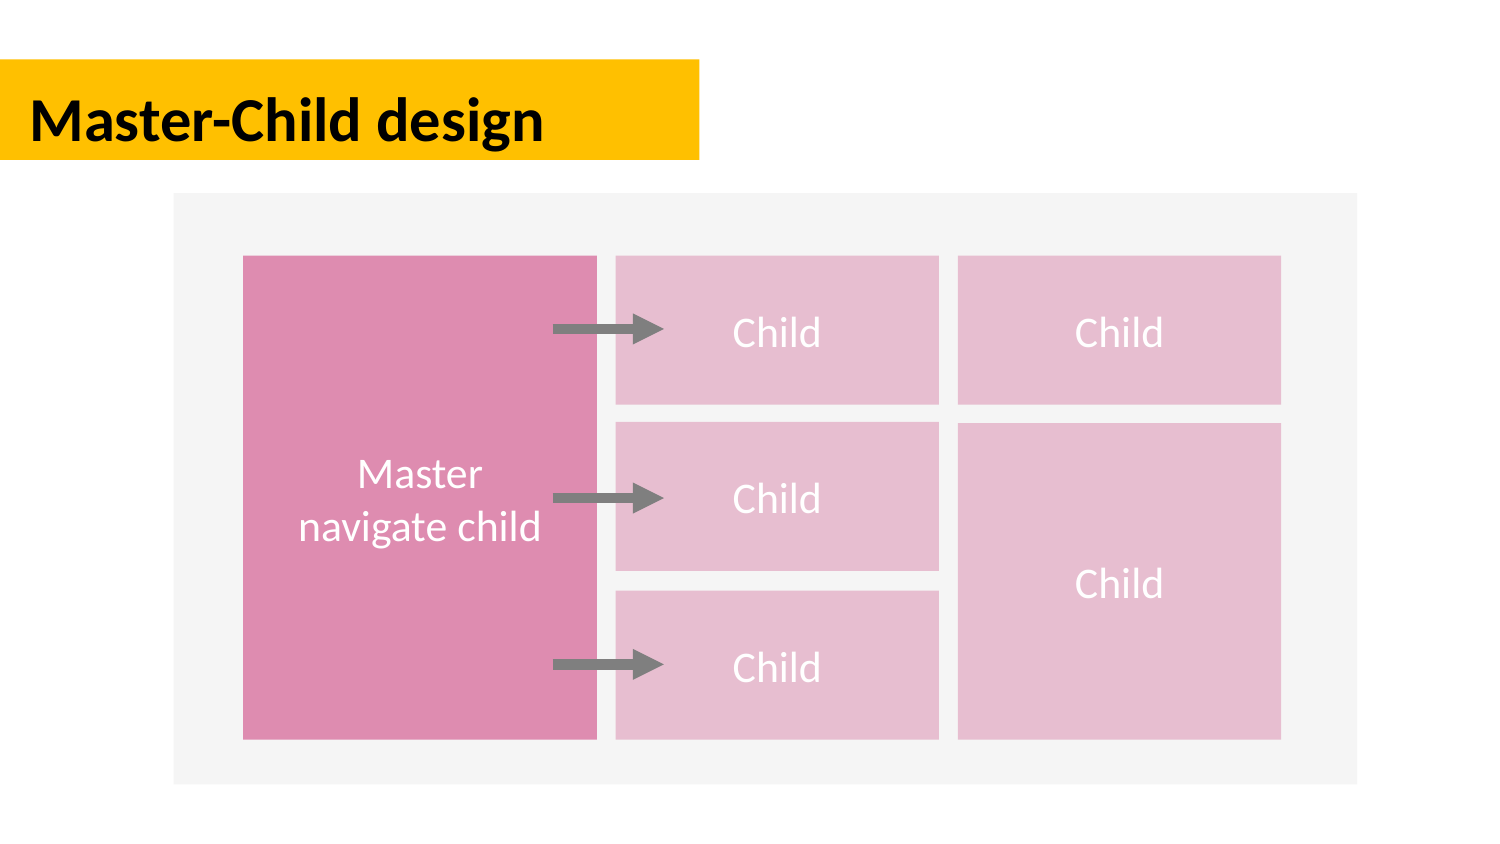

Master-Child design

Master
navigate child
Child
Child
Child
Child
Child